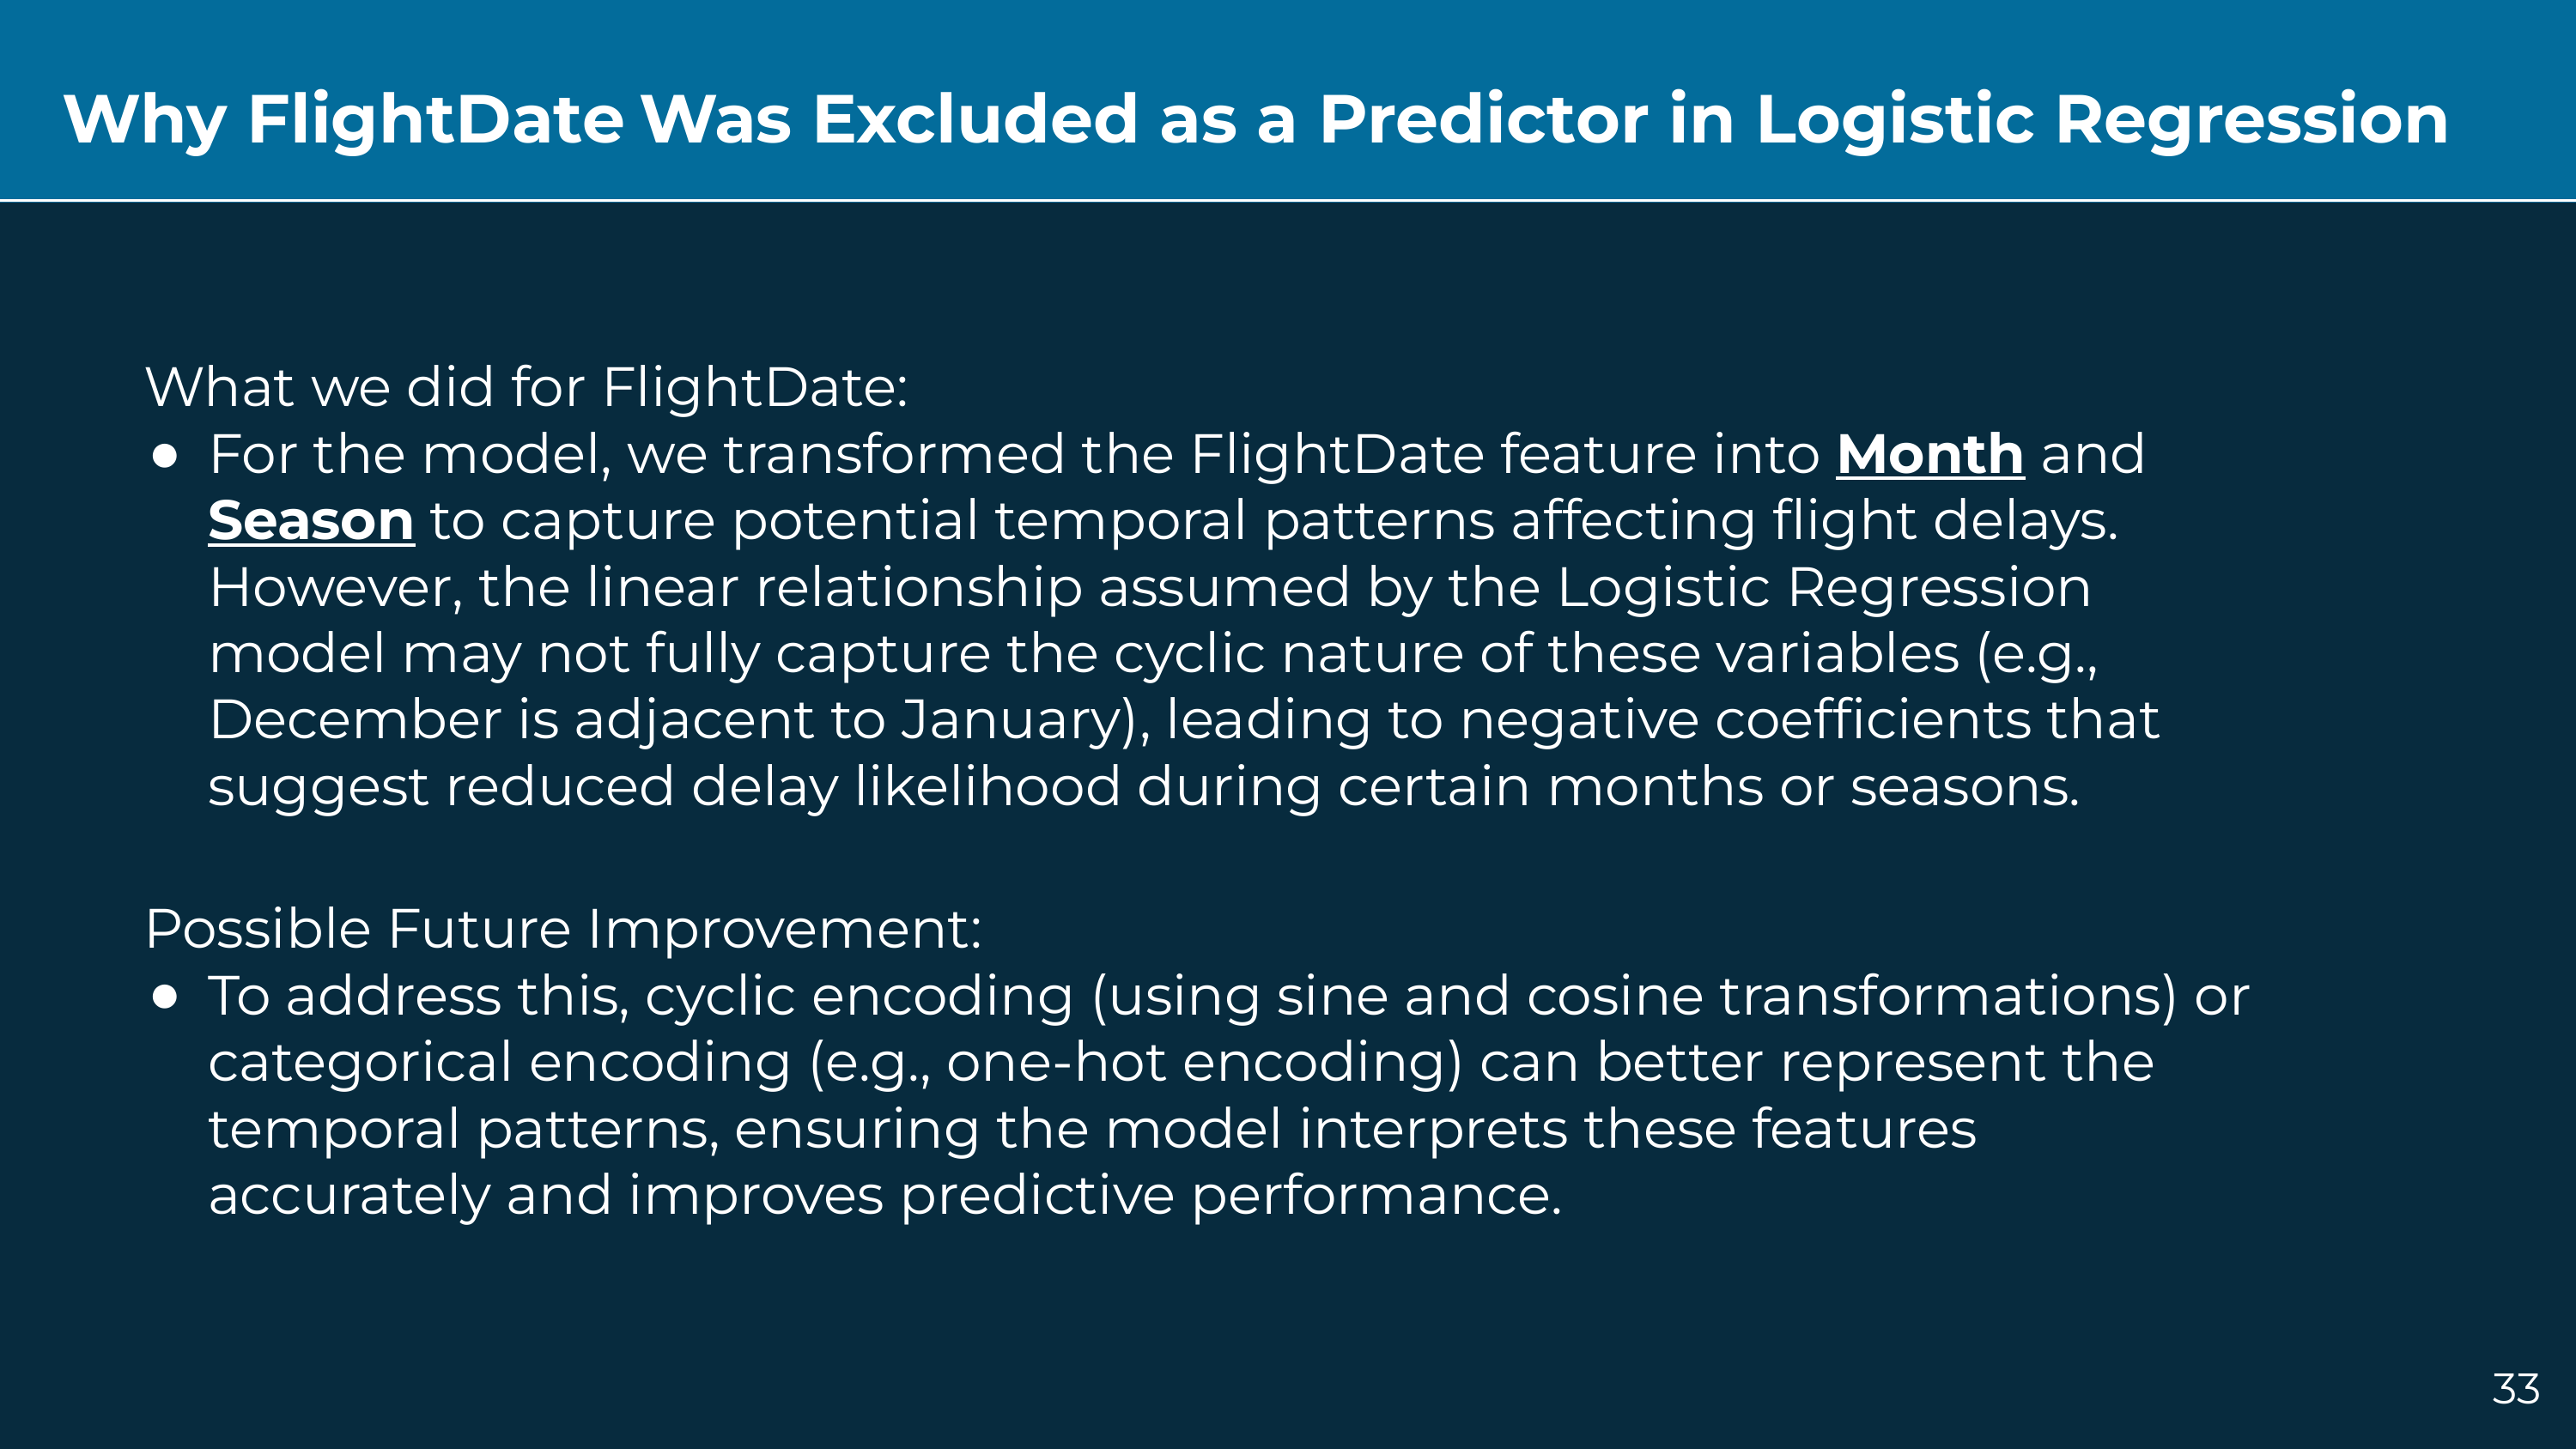

Why FlightDate Was Excluded as a Predictor in Logistic Regression

What we did for FlightDate:
For the model, we transformed the FlightDate feature into Month and Season to capture potential temporal patterns affecting flight delays. However, the linear relationship assumed by the Logistic Regression model may not fully capture the cyclic nature of these variables (e.g., December is adjacent to January), leading to negative coefficients that suggest reduced delay likelihood during certain months or seasons.

Possible Future Improvement:
To address this, cyclic encoding (using sine and cosine transformations) or categorical encoding (e.g., one-hot encoding) can better represent the temporal patterns, ensuring the model interprets these features accurately and improves predictive performance.
33